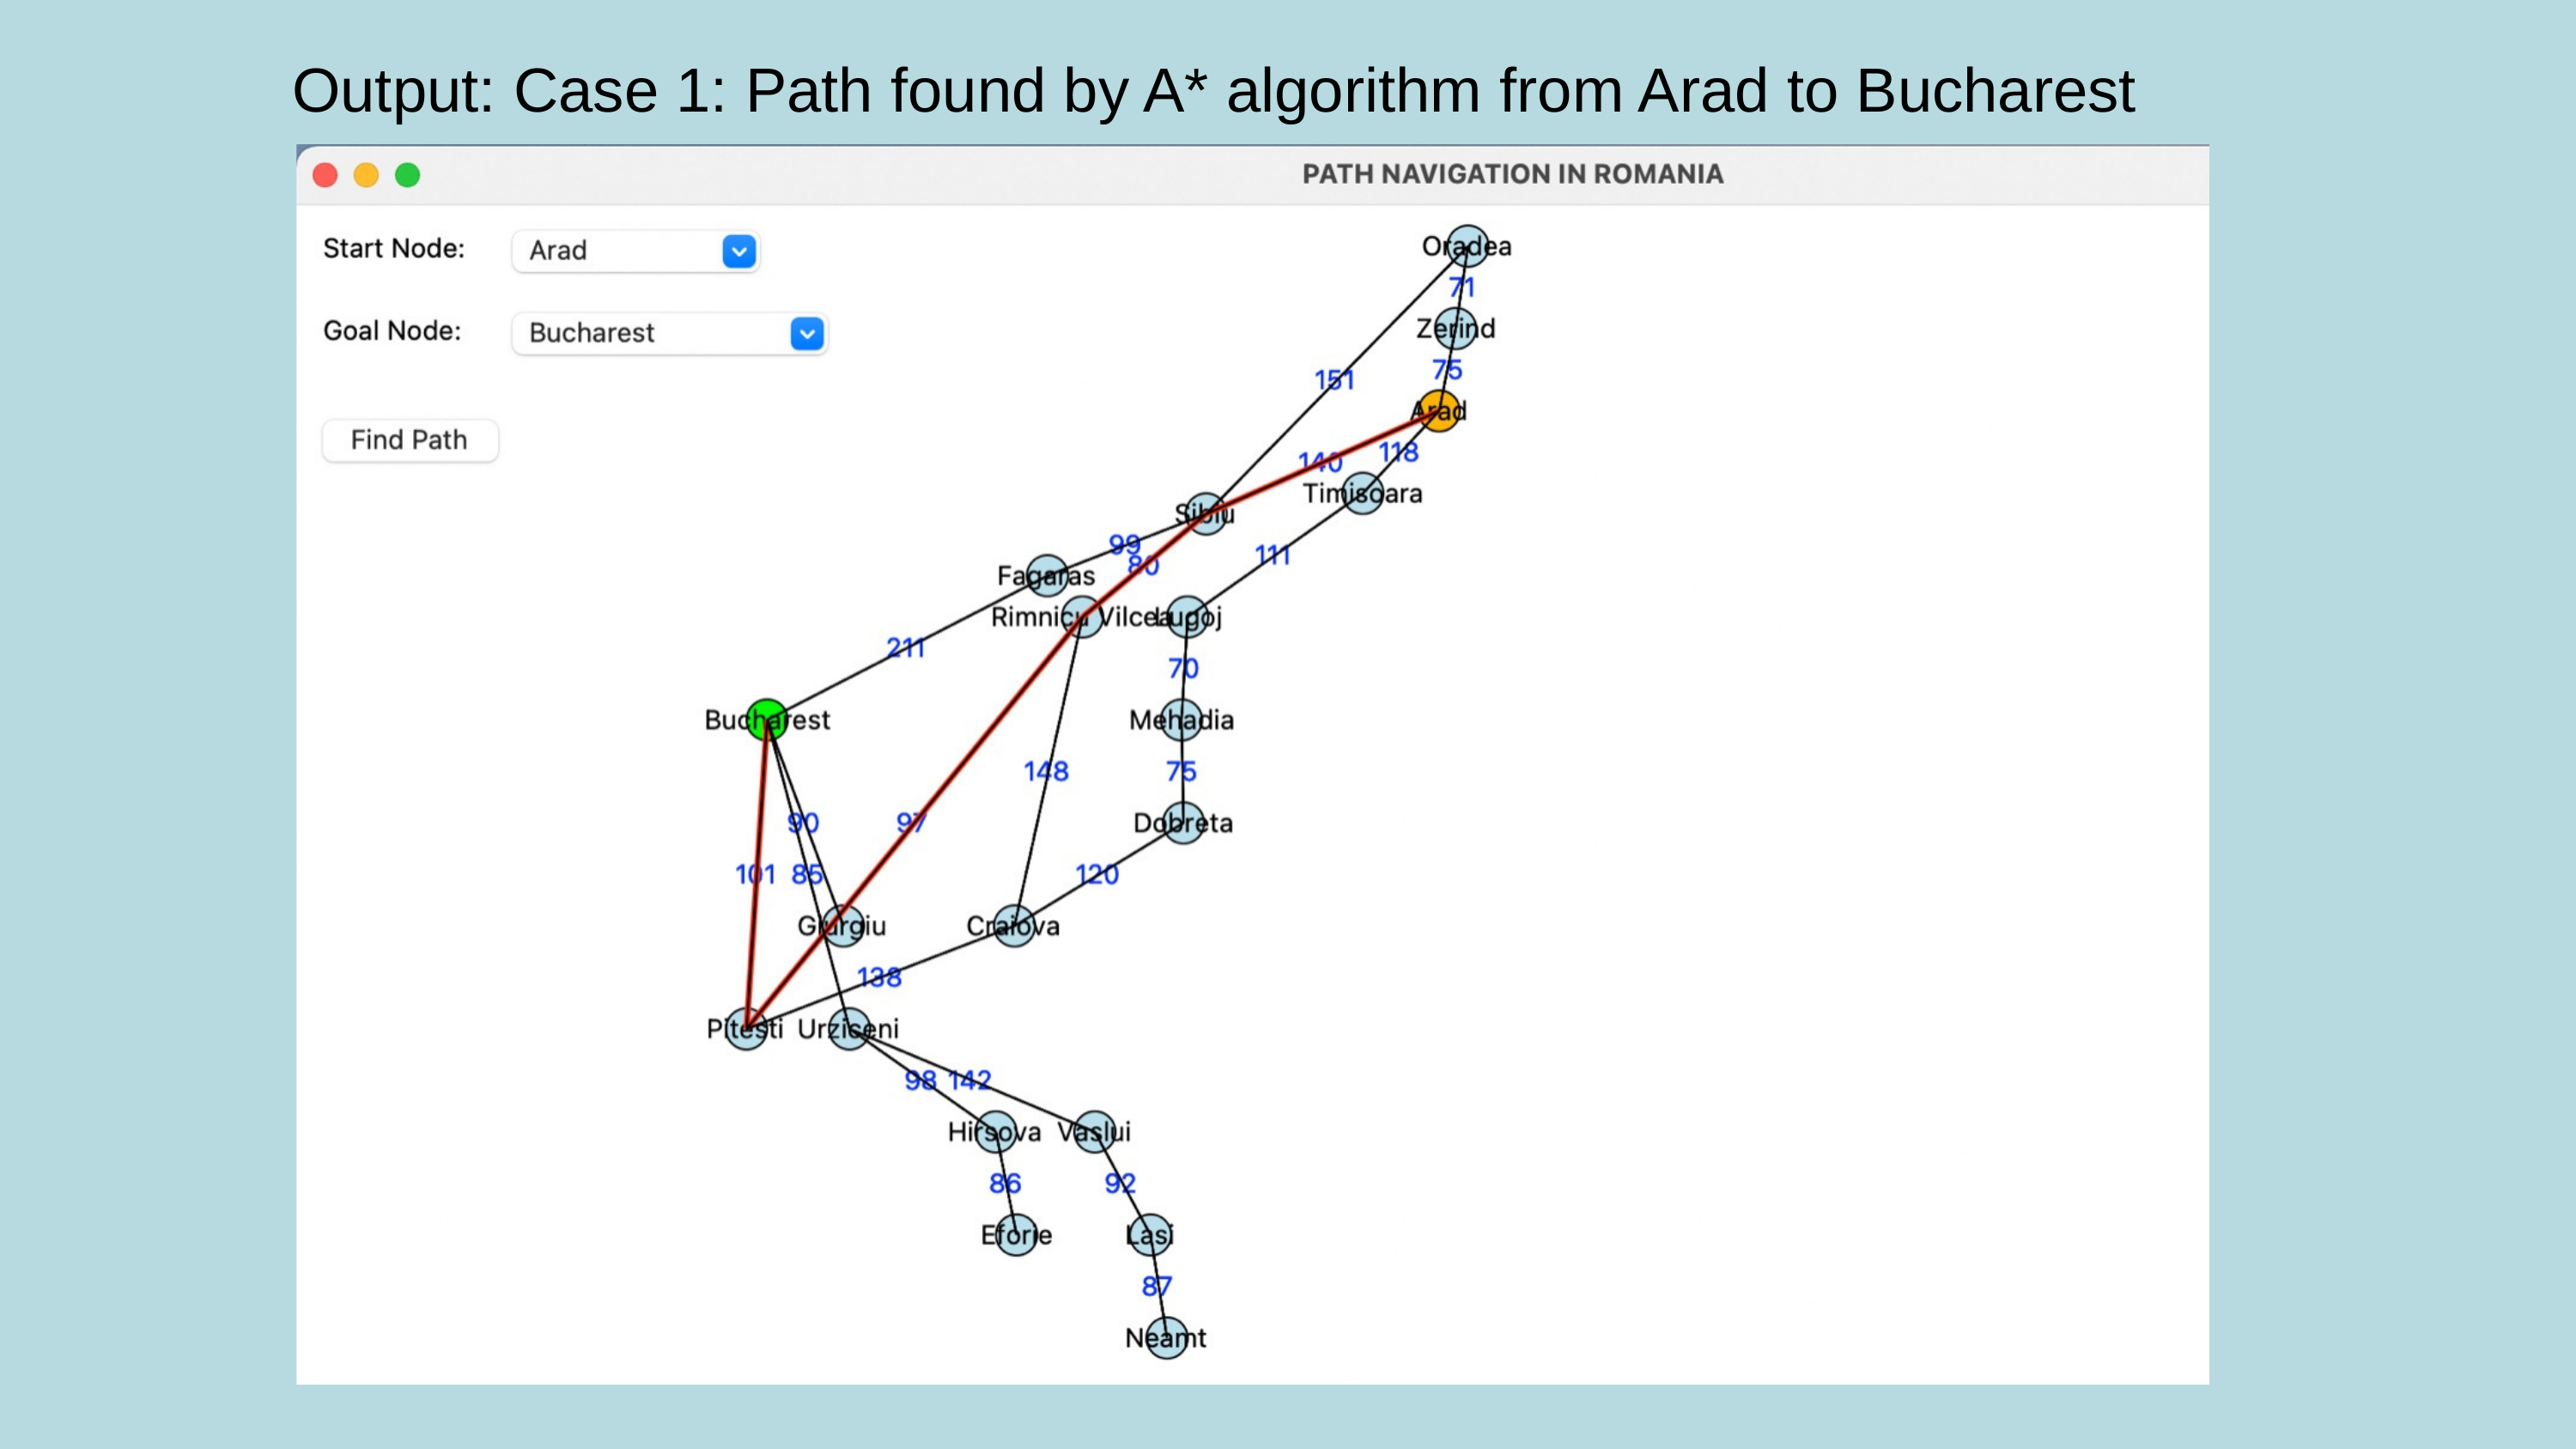

Output: Case 1: Path found by A* algorithm from Arad to Bucharest